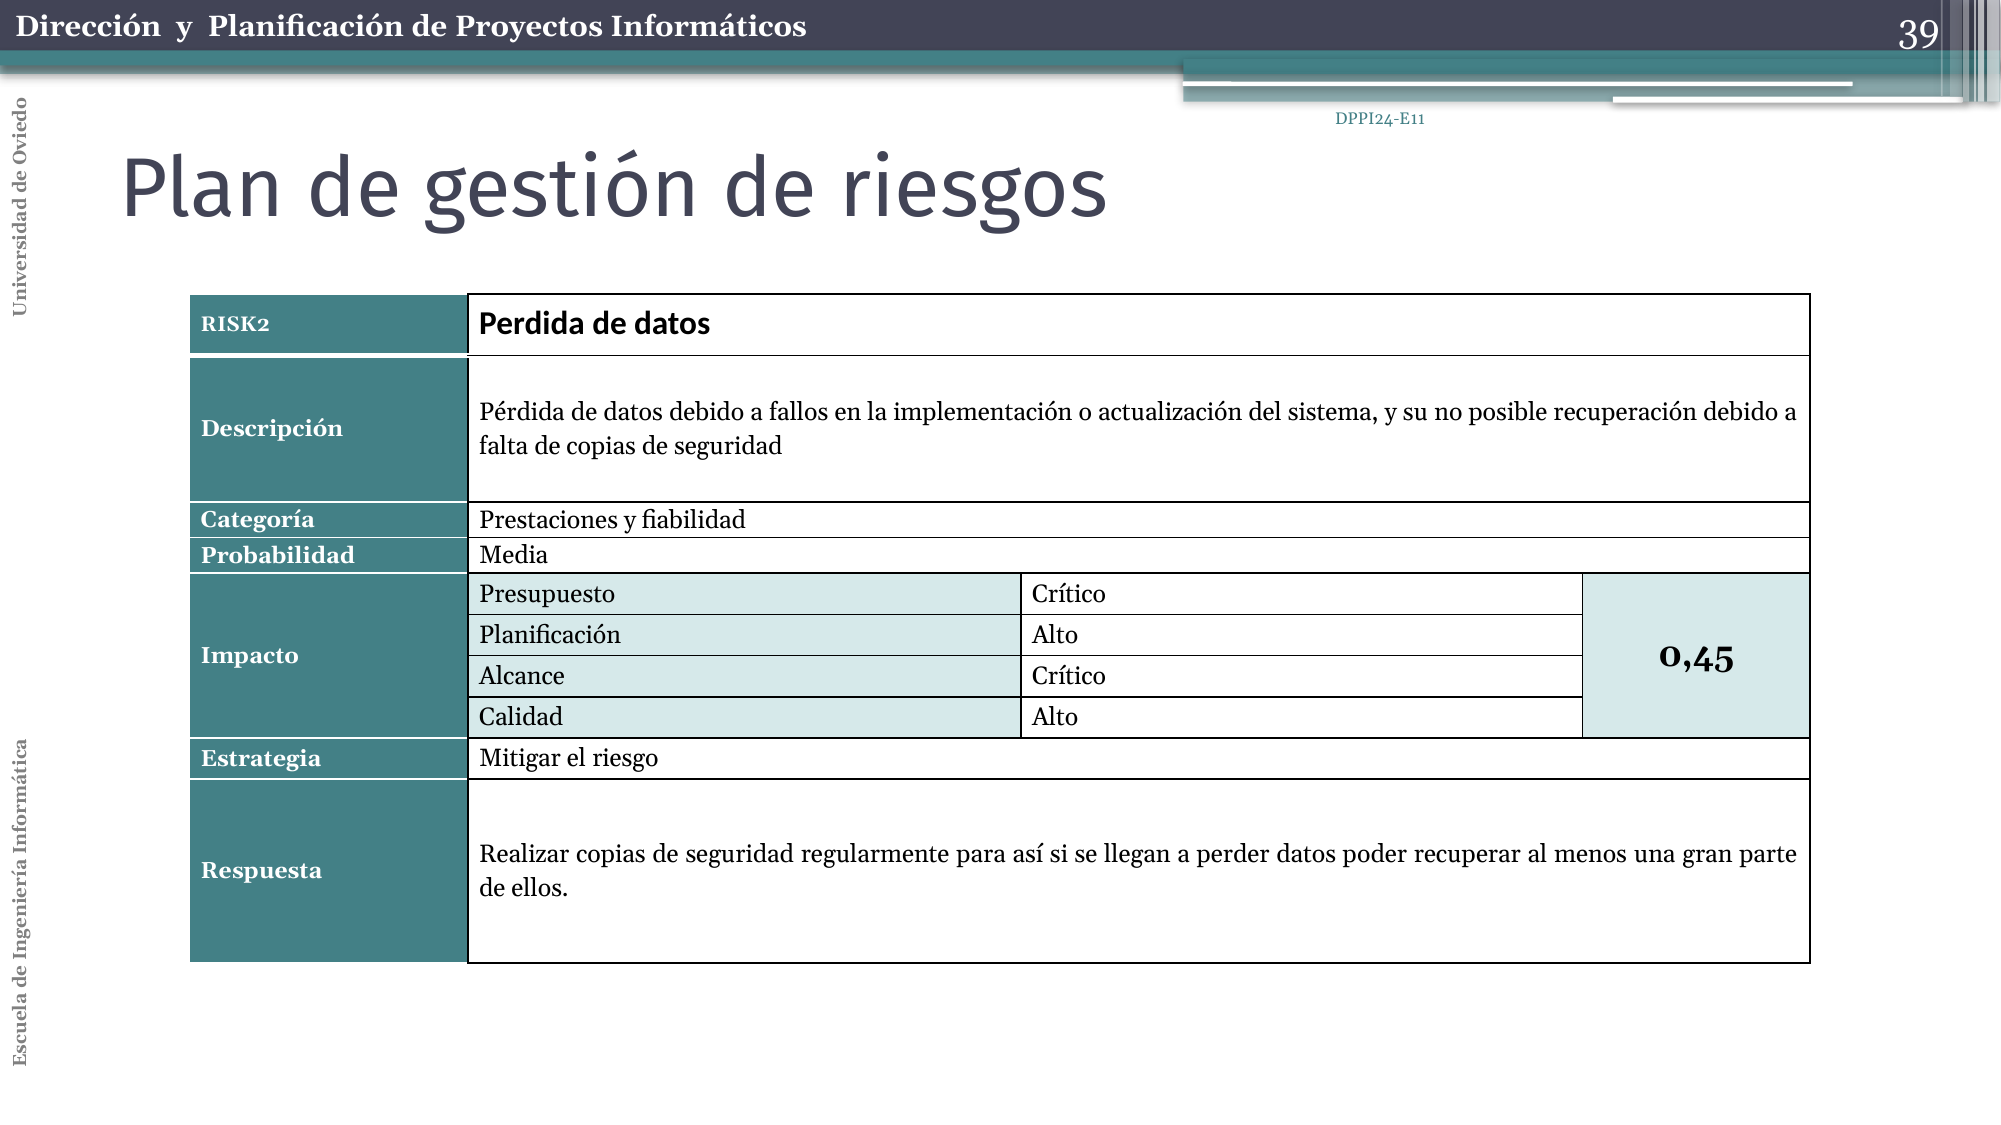

39
DPPI24-E11
Plan de gestión de riesgos
| RISK2 | Perdida de datos |  |  |
| --- | --- | --- | --- |
| Descripción | Pérdida de datos debido a fallos en la implementación o actualización del sistema, y su no posible recuperación debido a falta de copias de seguridad |  |  |
| Categoría | Prestaciones y fiabilidad |  |  |
| Probabilidad | Media |  |  |
| Impacto | Presupuesto | Crítico | 0,45 |
|  | Planificación | Alto |  |
|  | Alcance | Crítico |  |
|  | Calidad | Alto |  |
| Estrategia | Mitigar el riesgo |  |  |
| Respuesta | Realizar copias de seguridad regularmente para así si se llegan a perder datos poder recuperar al menos una gran parte de ellos. |  |  |